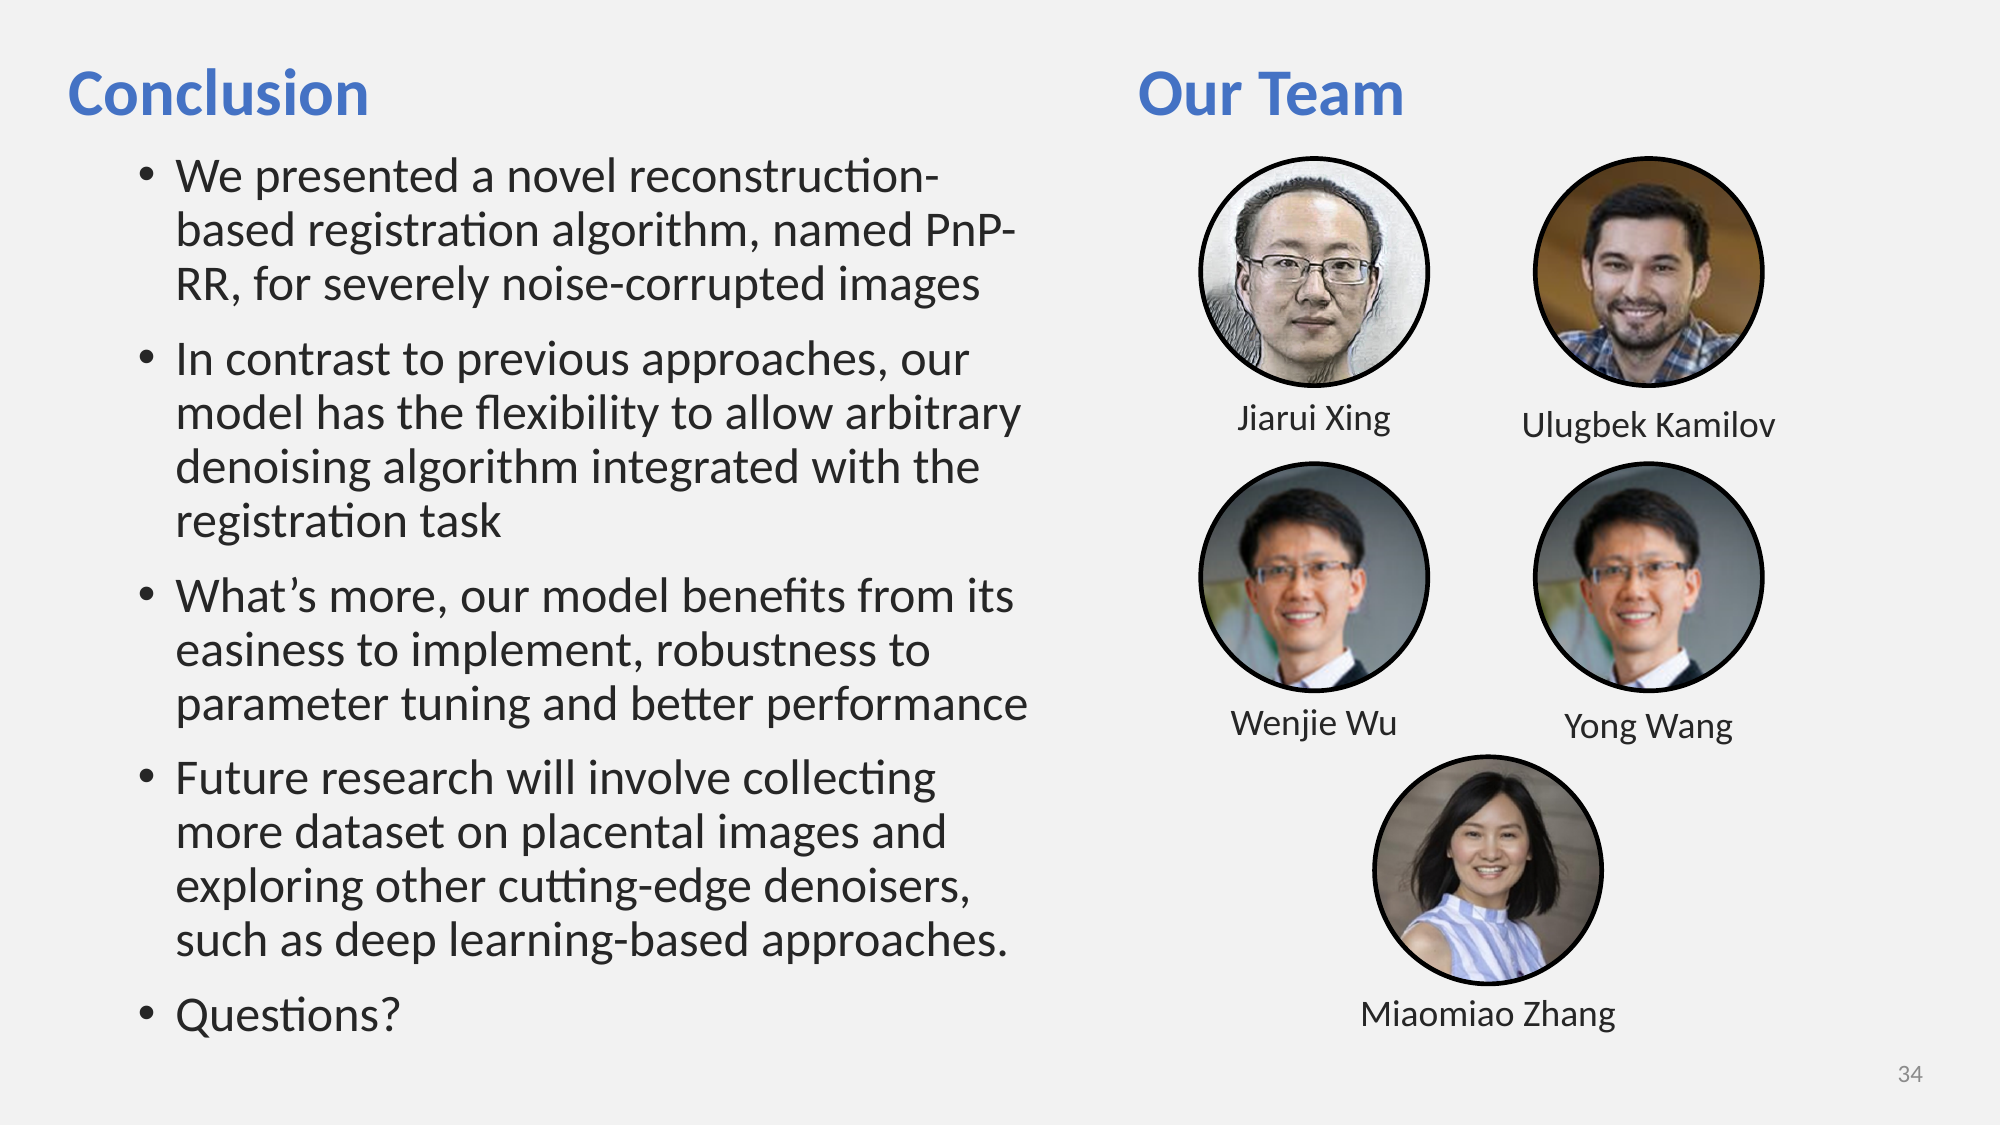

# Conclusion
Our Team
We presented a novel reconstruction-based registration algorithm, named PnP-RR, for severely noise-corrupted images
In contrast to previous approaches, our model has the flexibility to allow arbitrary denoising algorithm integrated with the registration task
What’s more, our model benefits from its easiness to implement, robustness to parameter tuning and better performance
Future research will involve collecting more dataset on placental images and exploring other cutting-edge denoisers, such as deep learning-based approaches.
Questions?

Jiarui Xing
Ulugbek Kamilov

Wenjie Wu
Yong Wang

Miaomiao Zhang
34